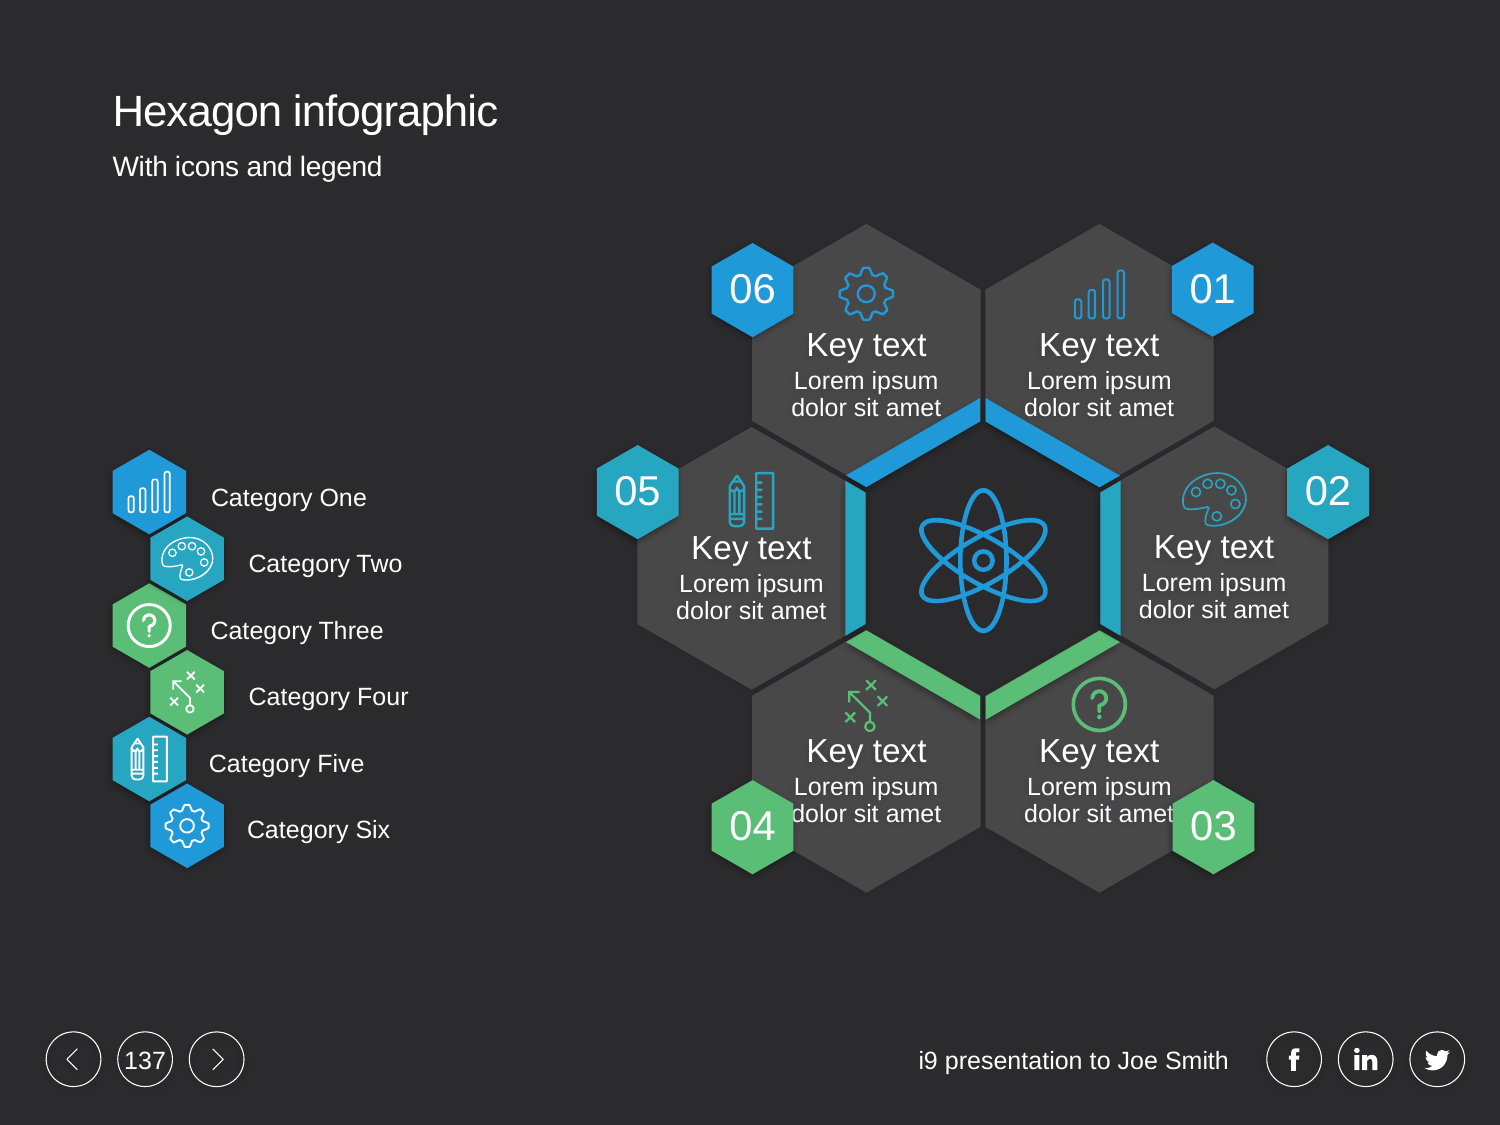

# Hexagon infographic
With icons and legend
Key text
Lorem ipsum dolor sit amet
Key text
Lorem ipsum dolor sit amet
01
06

Key text
Lorem ipsum dolor sit amet
Key text
Lorem ipsum dolor sit amet
02
05

Category One

Category Two

Category Three
Key text
Lorem ipsum dolor sit amet
Key text
Lorem ipsum dolor sit amet

Category Four

Category Five
04
03

Category Six